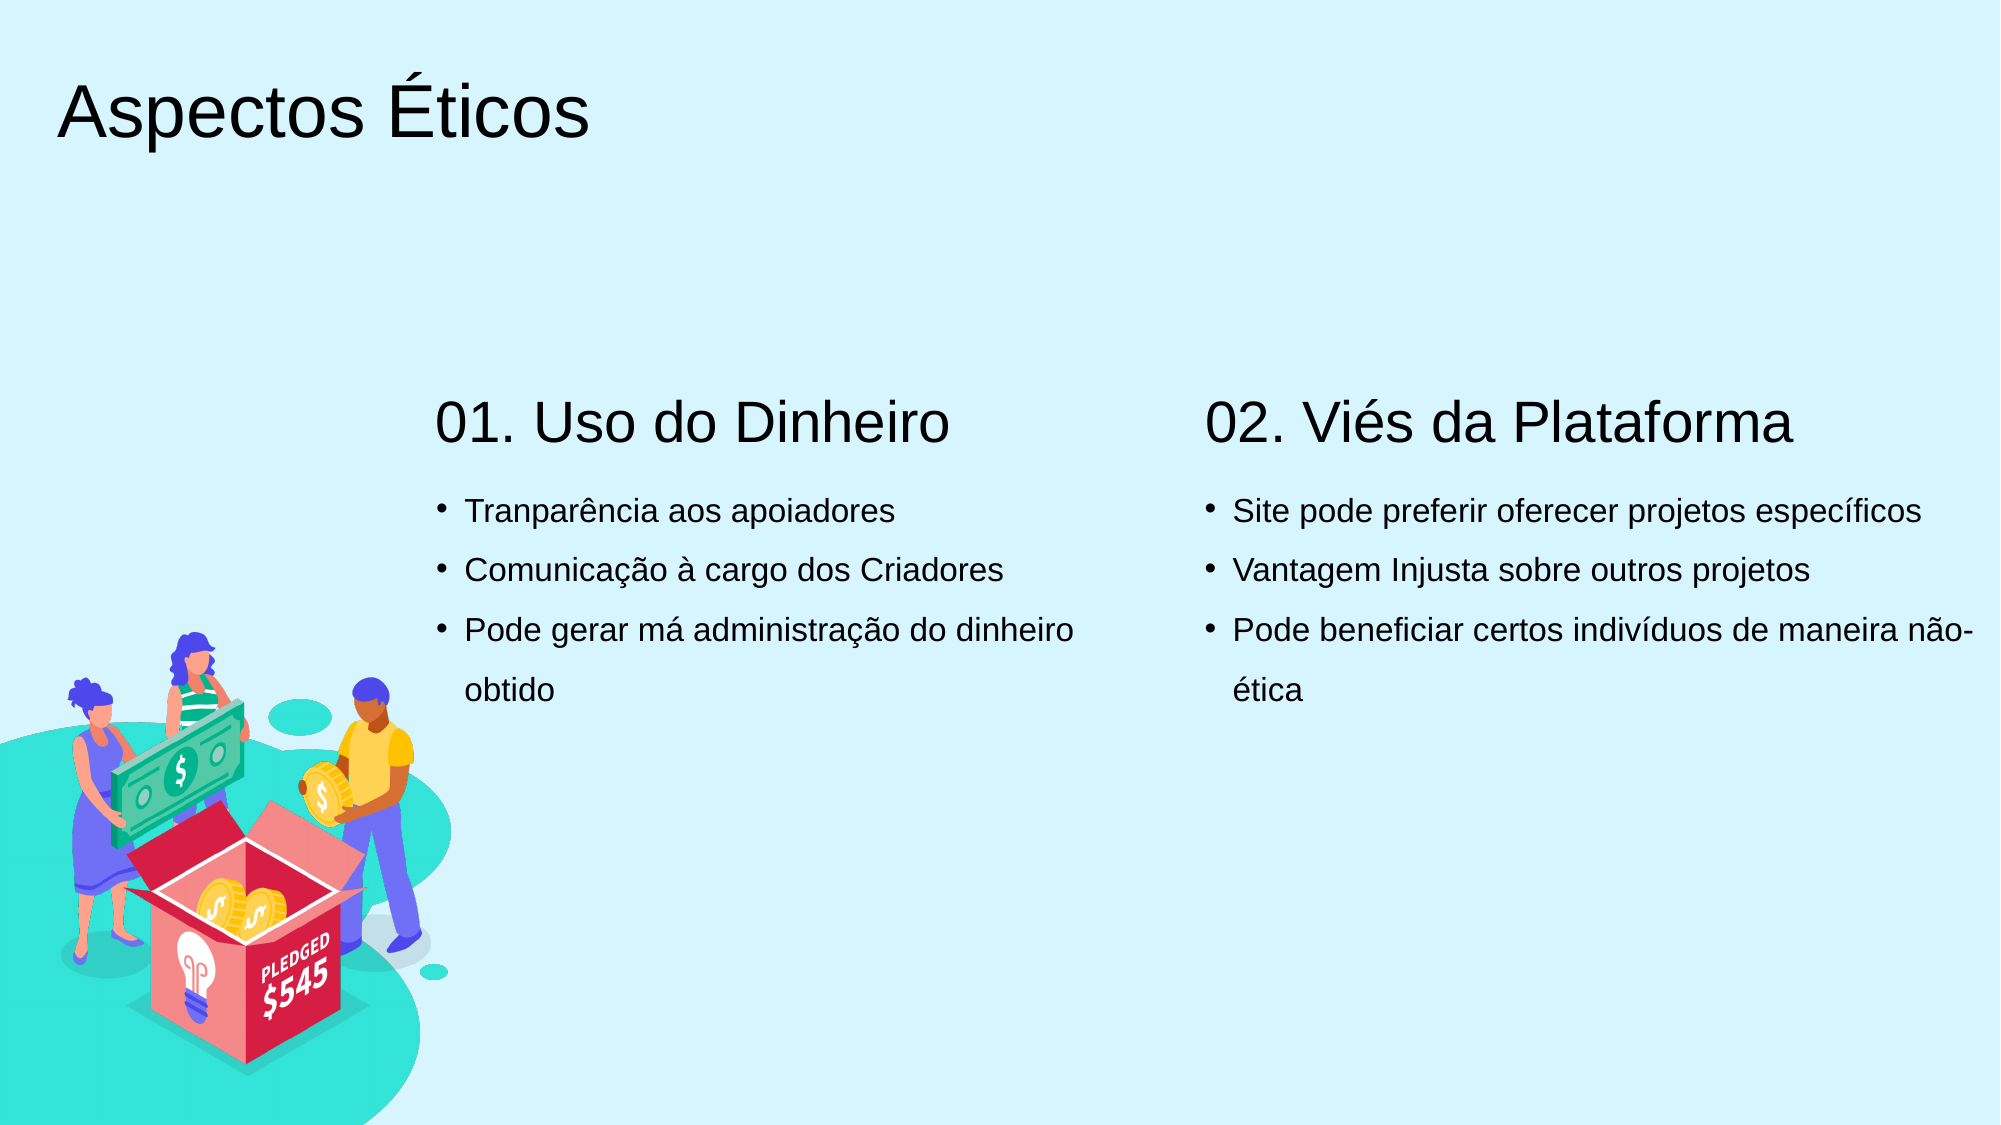

Aspectos Éticos
01. Uso do Dinheiro
02. Viés da Plataforma
Site pode preferir oferecer projetos específicos
Vantagem Injusta sobre outros projetos
Pode beneficiar certos indivíduos de maneira não-ética

Tranparência aos apoiadores
Comunicação à cargo dos Criadores
Pode gerar má administração do dinheiro obtido